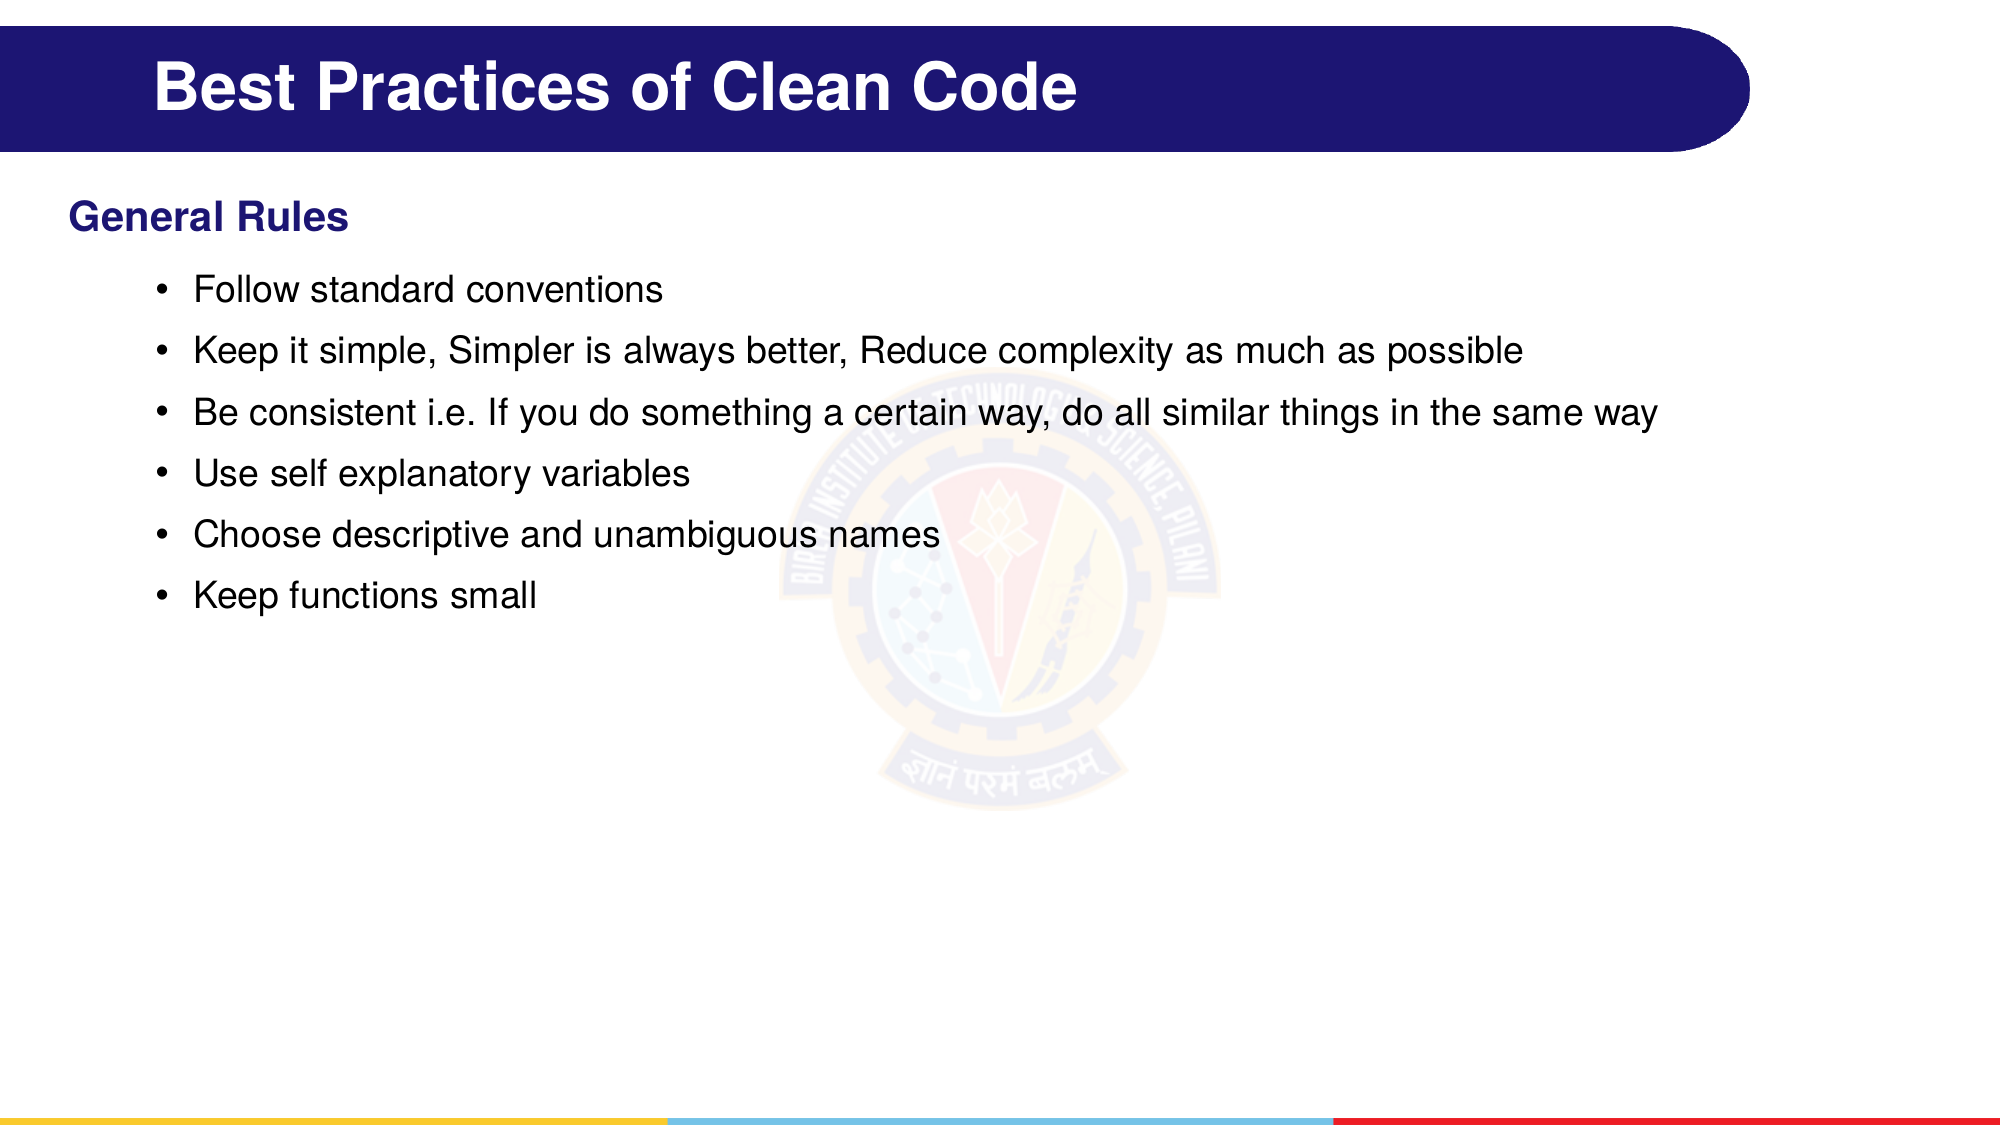

# Best Practices of Clean Code
General Rules
Follow standard conventions
Keep it simple, Simpler is always better, Reduce complexity as much as possible
Be consistent i.e. If you do something a certain way, do all similar things in the same way
Use self explanatory variables
Choose descriptive and unambiguous names
Keep functions small